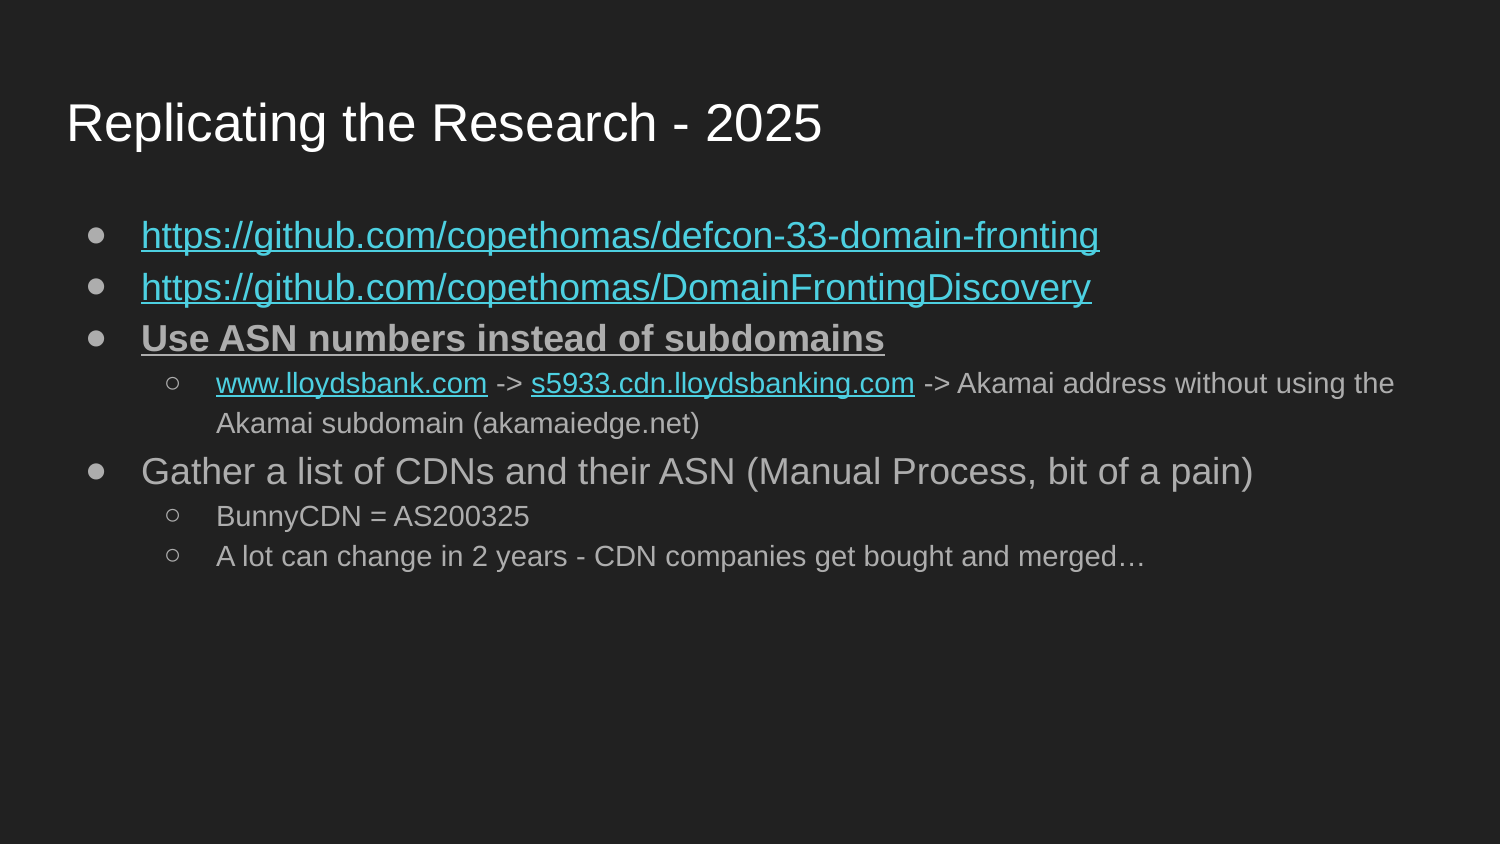

# Replicating the Research - 2025
https://github.com/copethomas/defcon-33-domain-fronting
https://github.com/copethomas/DomainFrontingDiscovery
Use ASN numbers instead of subdomains
www.lloydsbank.com -> s5933.cdn.lloydsbanking.com -> Akamai address without using the Akamai subdomain (akamaiedge.net)
Gather a list of CDNs and their ASN (Manual Process, bit of a pain)
BunnyCDN = AS200325
A lot can change in 2 years - CDN companies get bought and merged…